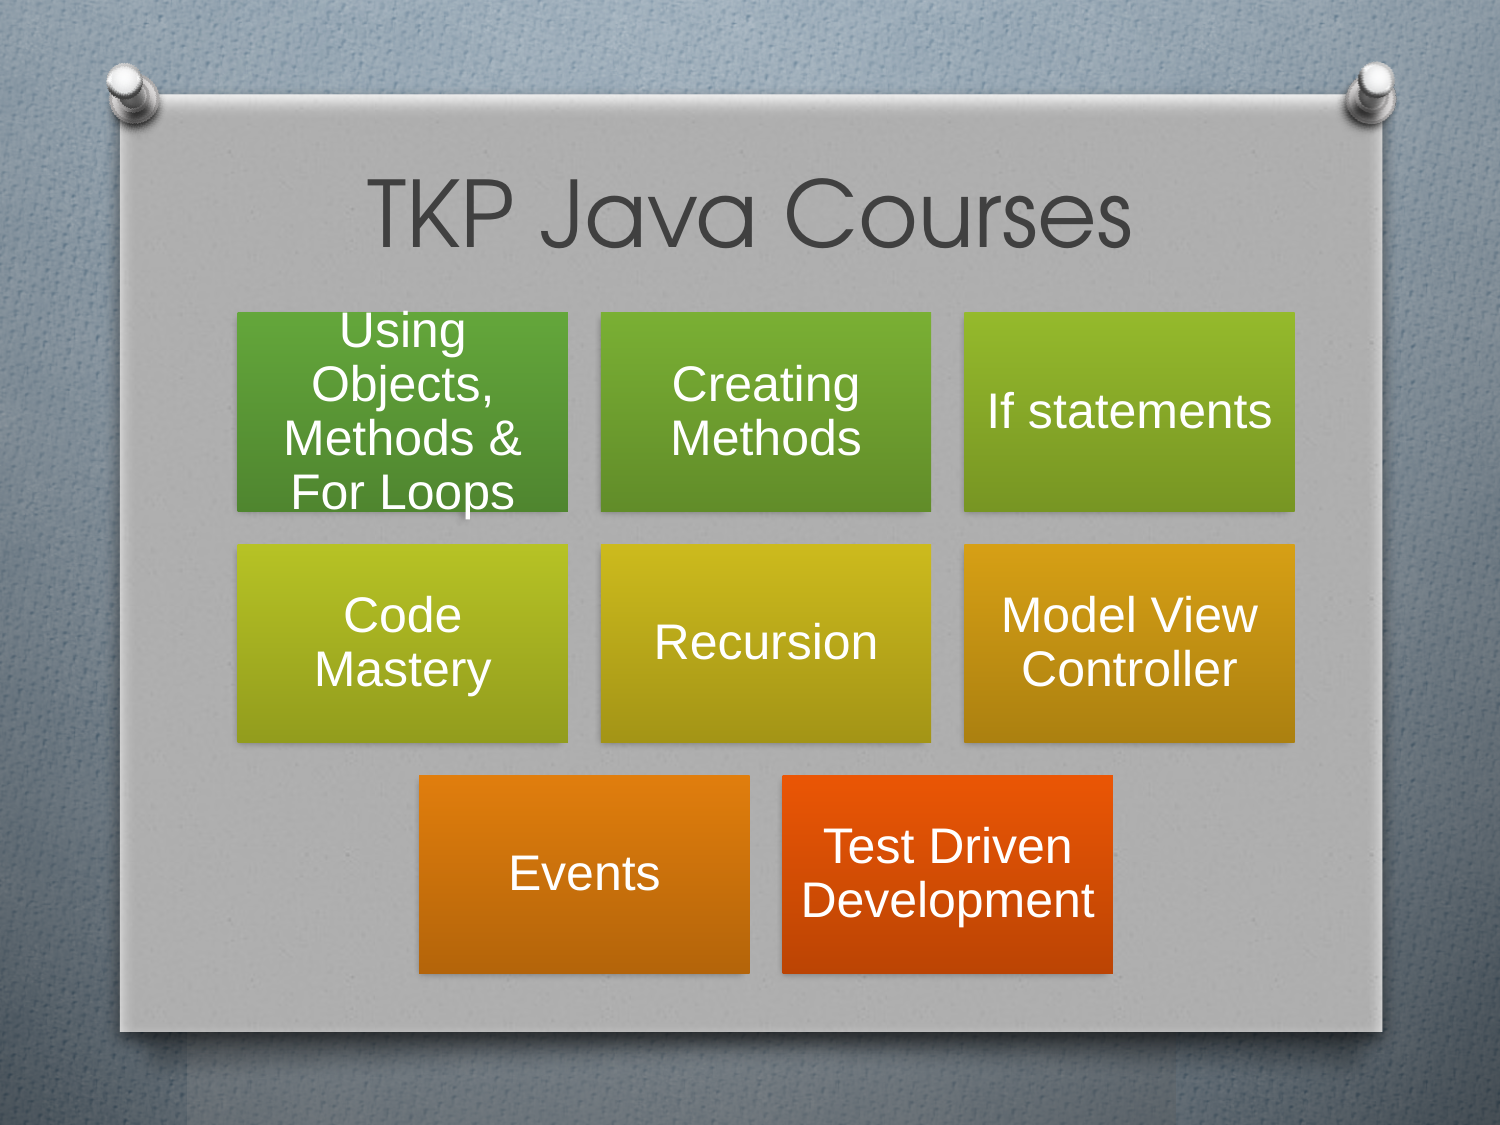

# TKP Java Courses
Using Objects, Methods & For Loops
Creating Methods
If statements
Code Mastery
Recursion
Model View Controller
Events
Test Driven Development